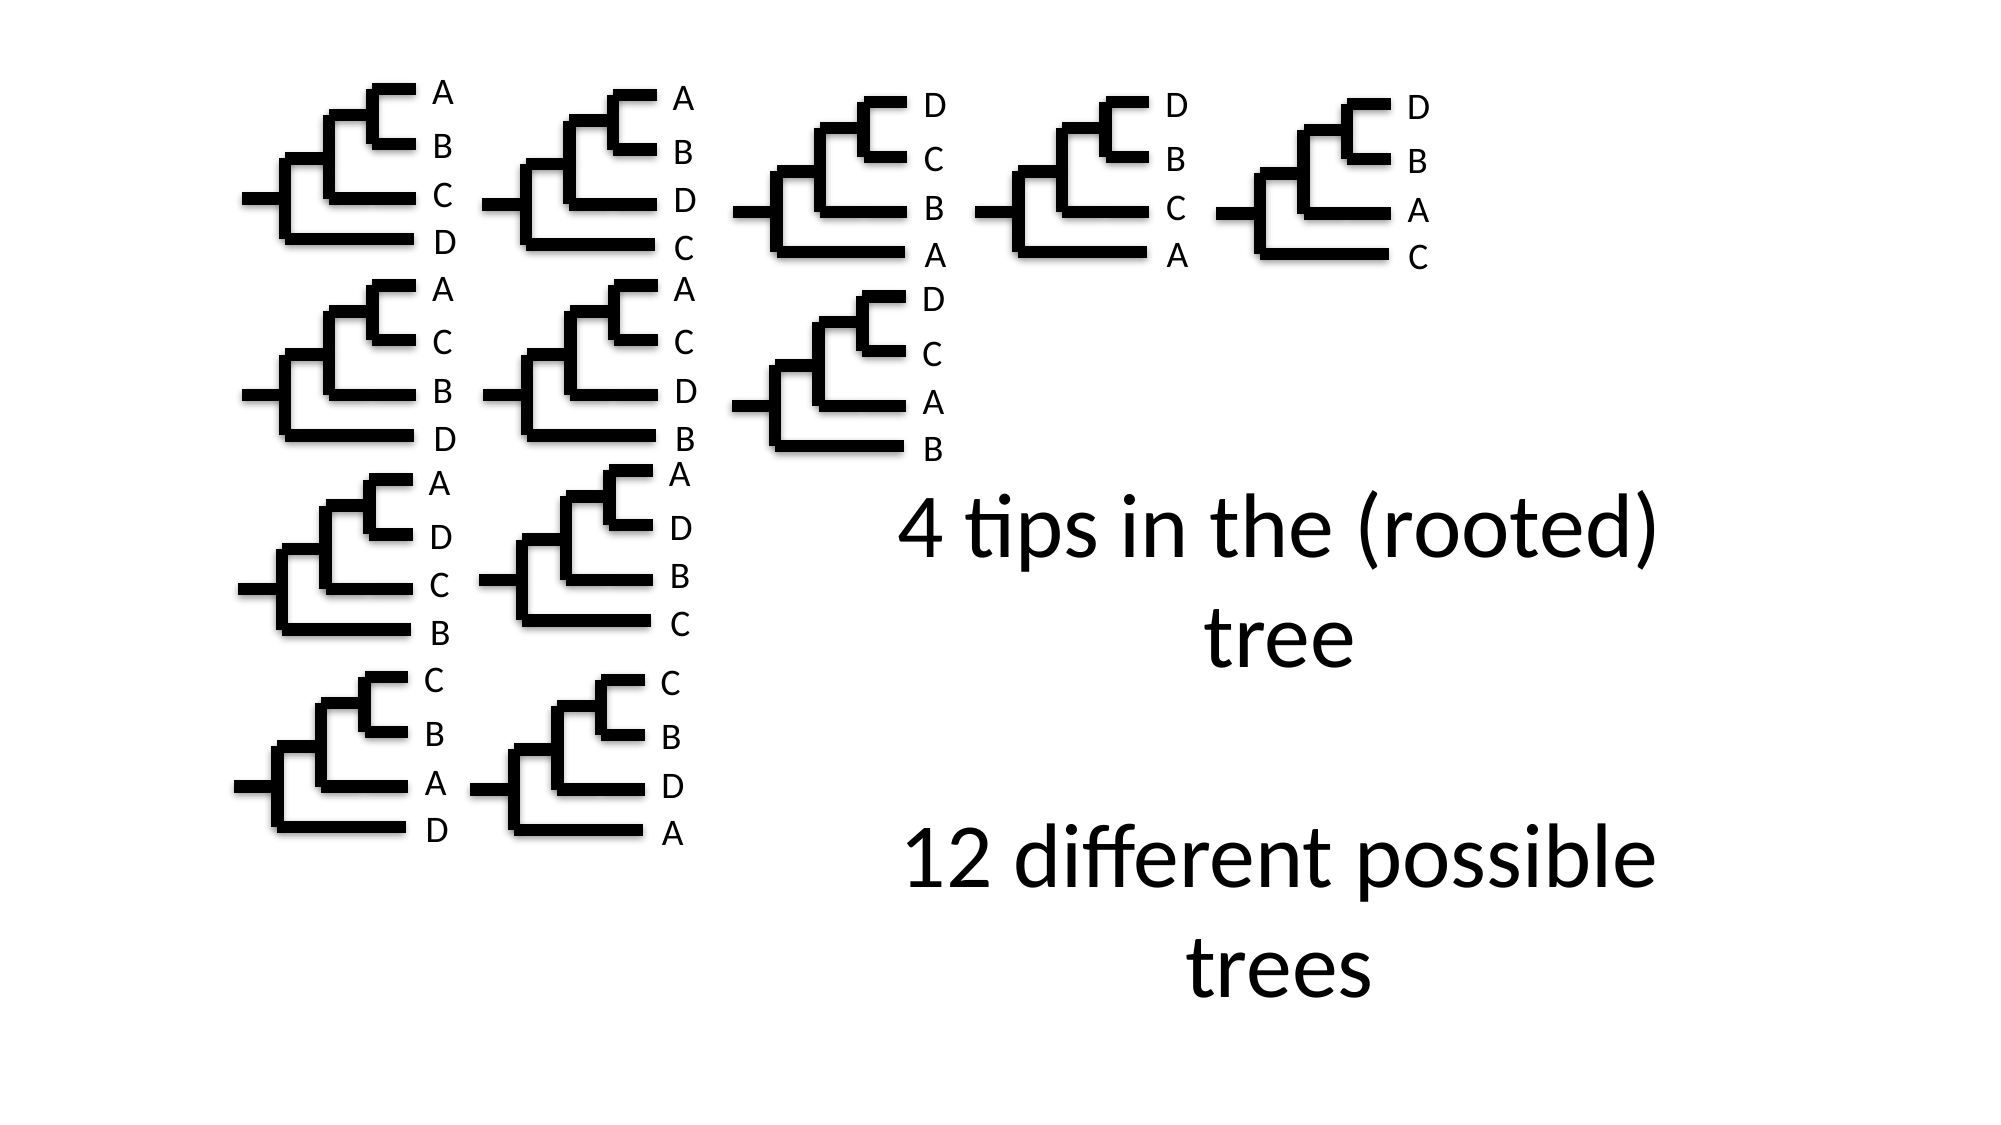

A
B
C
D
A
B
D
C
D
C
B
A
D
B
C
A
D
B
A
C
A
C
B
D
A
C
D
B
D
C
A
B
A
D
B
C
A
D
C
B
4 tips in the (rooted) tree

12 different possible trees
C
B
A
D
C
B
D
A